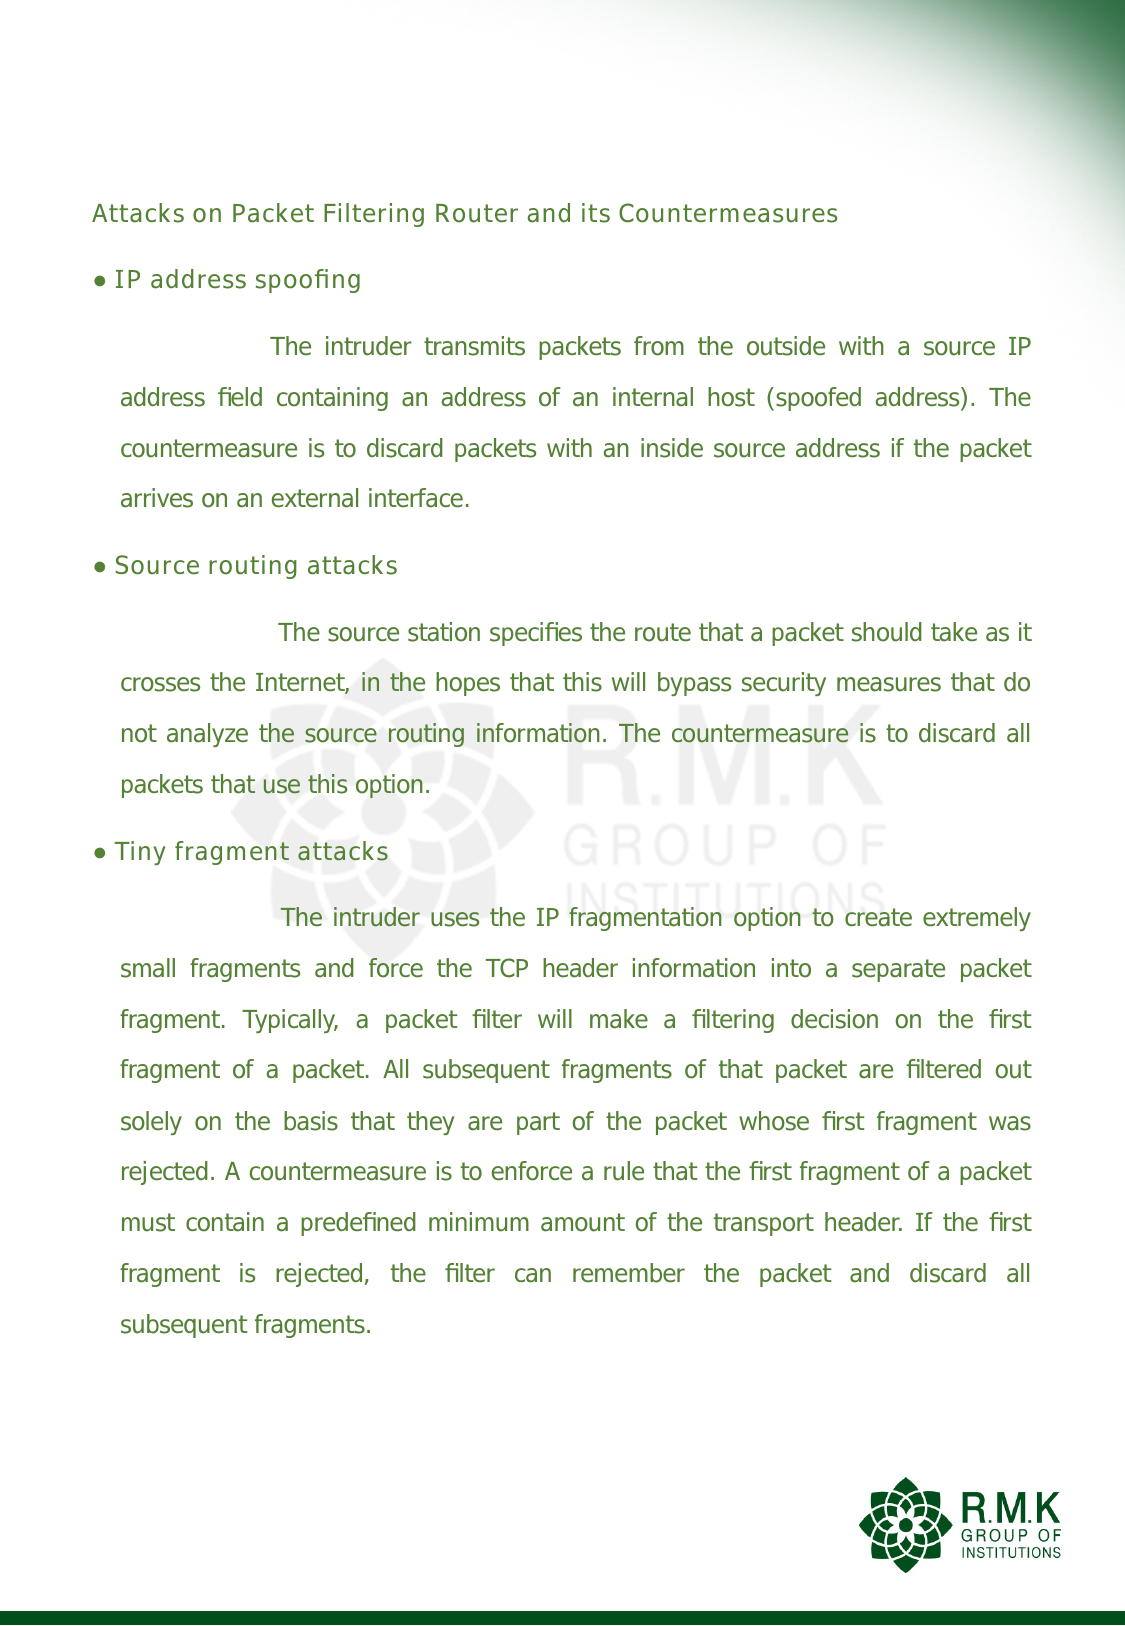

#
Attacks on Packet Filtering Router and its Countermeasures
● IP address spoofing
		The intruder transmits packets from the outside with a source IP address field containing an address of an internal host (spoofed address). The countermeasure is to discard packets with an inside source address if the packet arrives on an external interface.
● Source routing attacks
		 The source station specifies the route that a packet should take as it crosses the Internet, in the hopes that this will bypass security measures that do not analyze the source routing information. The countermeasure is to discard all packets that use this option.
● Tiny fragment attacks
		 The intruder uses the IP fragmentation option to create extremely small fragments and force the TCP header information into a separate packet fragment. Typically, a packet filter will make a filtering decision on the first fragment of a packet. All subsequent fragments of that packet are filtered out solely on the basis that they are part of the packet whose first fragment was rejected. A countermeasure is to enforce a rule that the first fragment of a packet must contain a predefined minimum amount of the transport header. If the first fragment is rejected, the filter can remember the packet and discard all subsequent fragments.